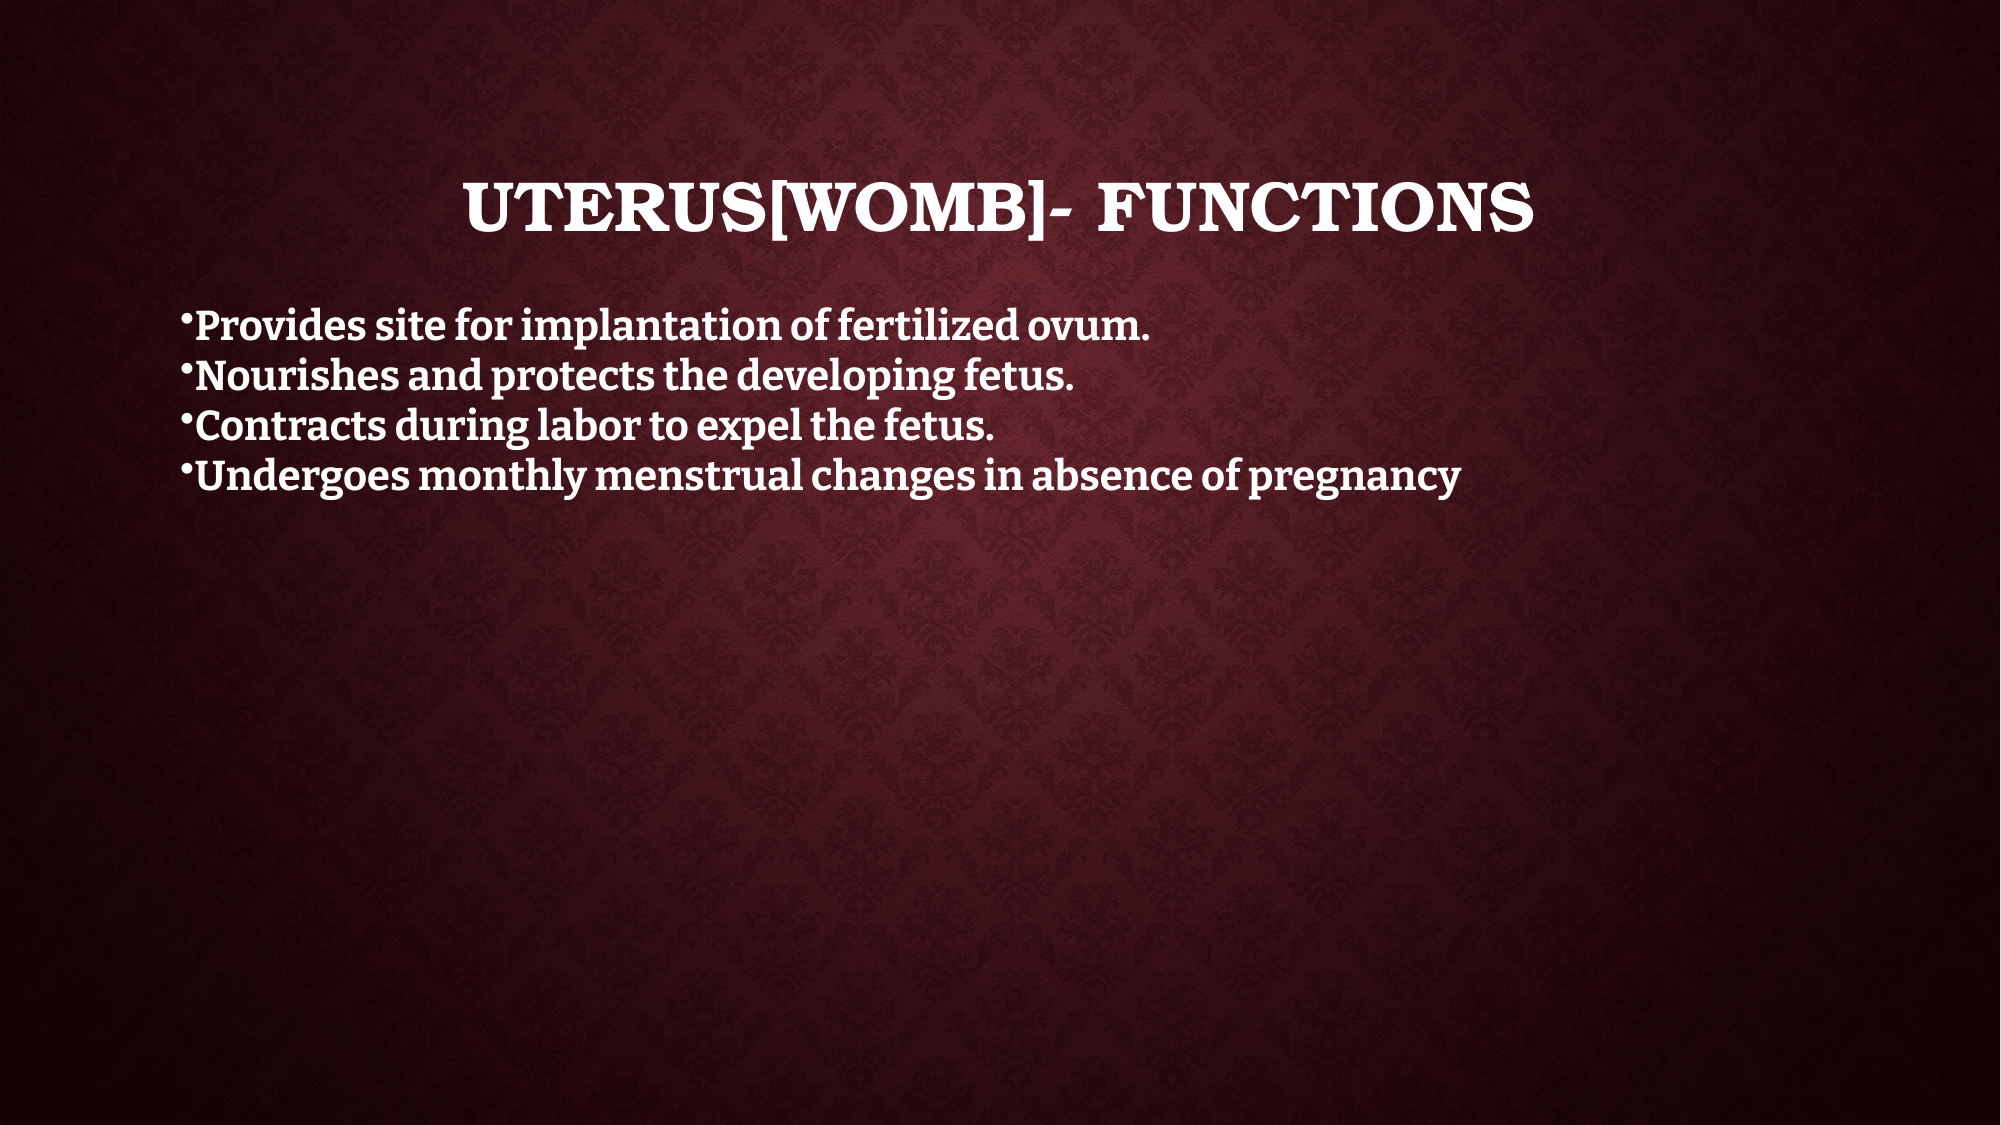

# Uterus[womb]- functions
Provides site for implantation of fertilized ovum.
Nourishes and protects the developing fetus.
Contracts during labor to expel the fetus.
Undergoes monthly menstrual changes in absence of pregnancy